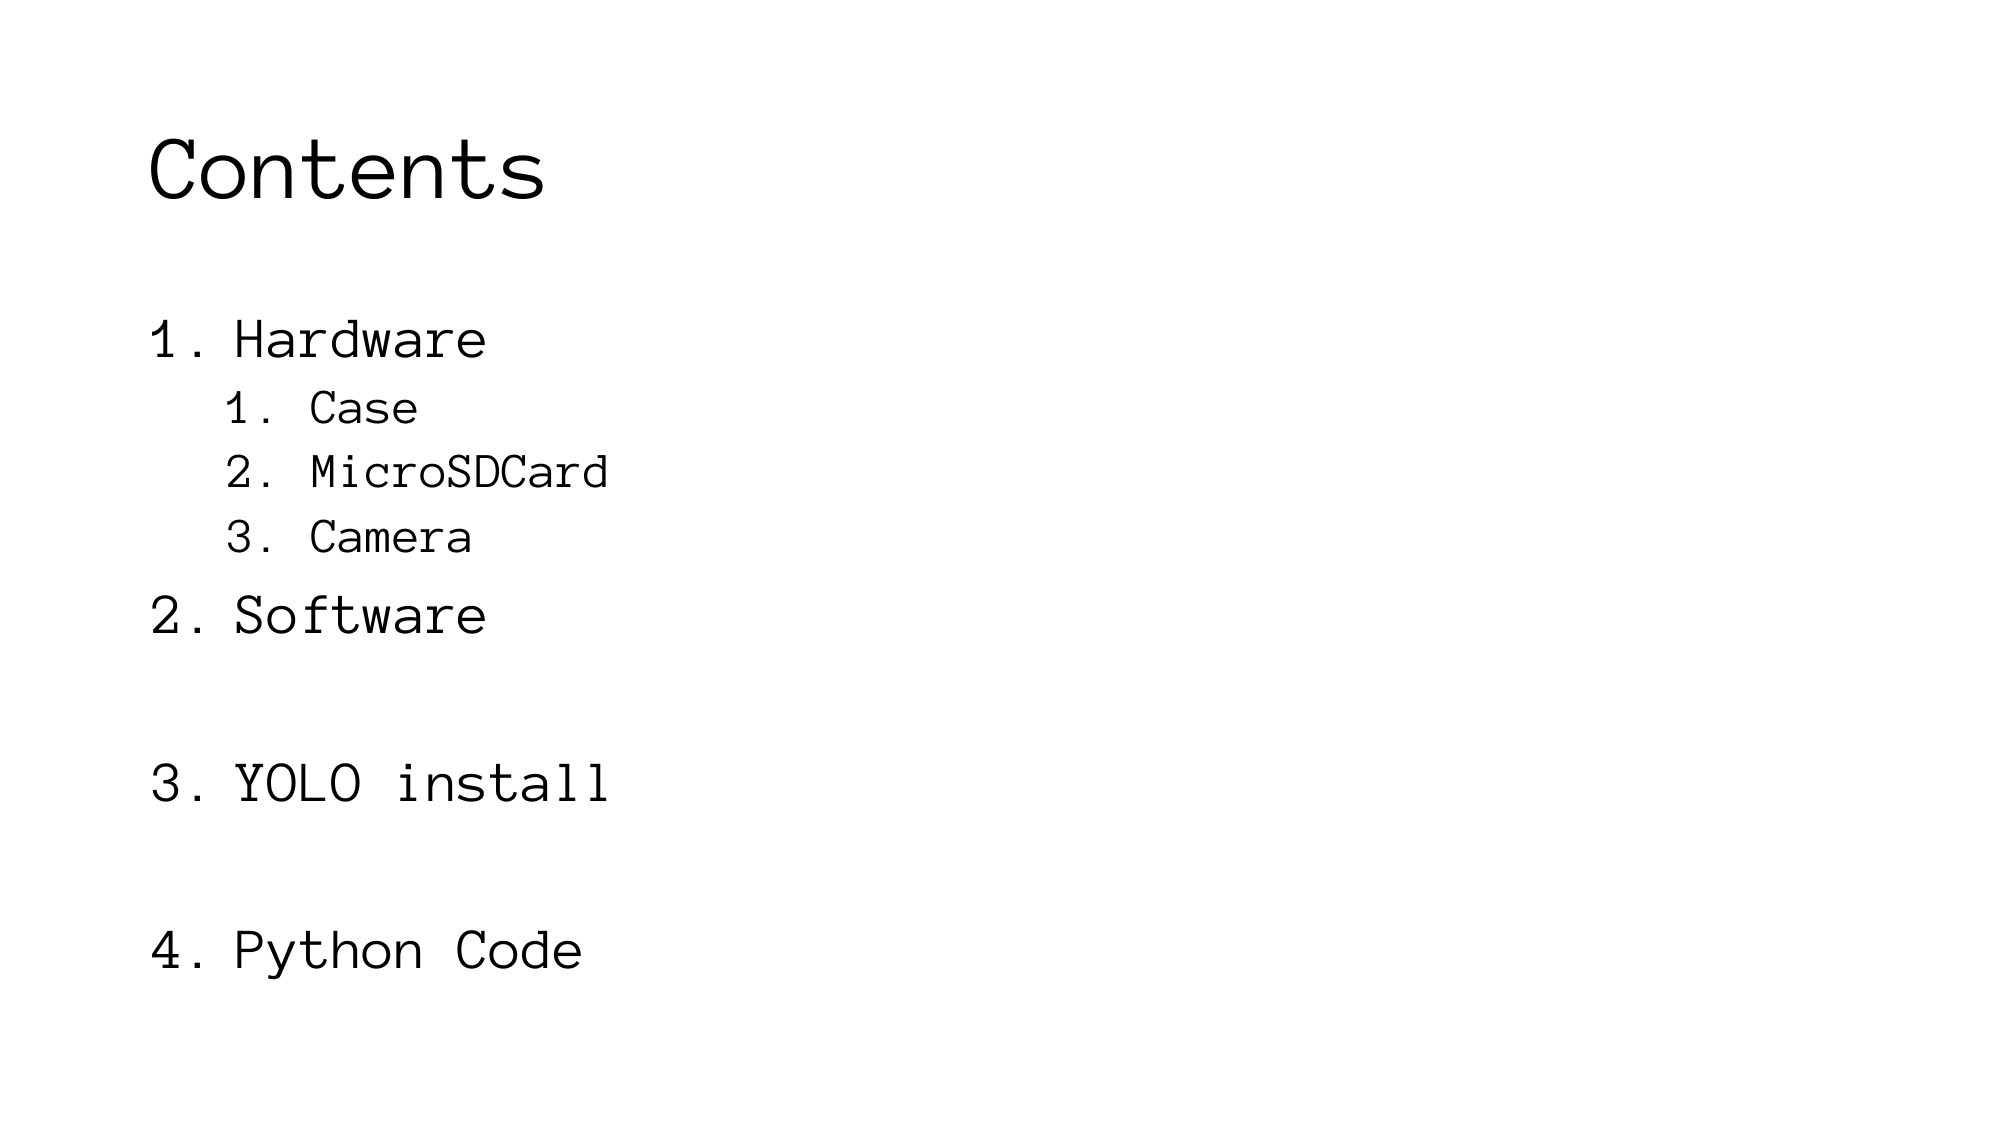

# Contents
Hardware
Case
MicroSDCard
Camera
Software

YOLO install

Python Code